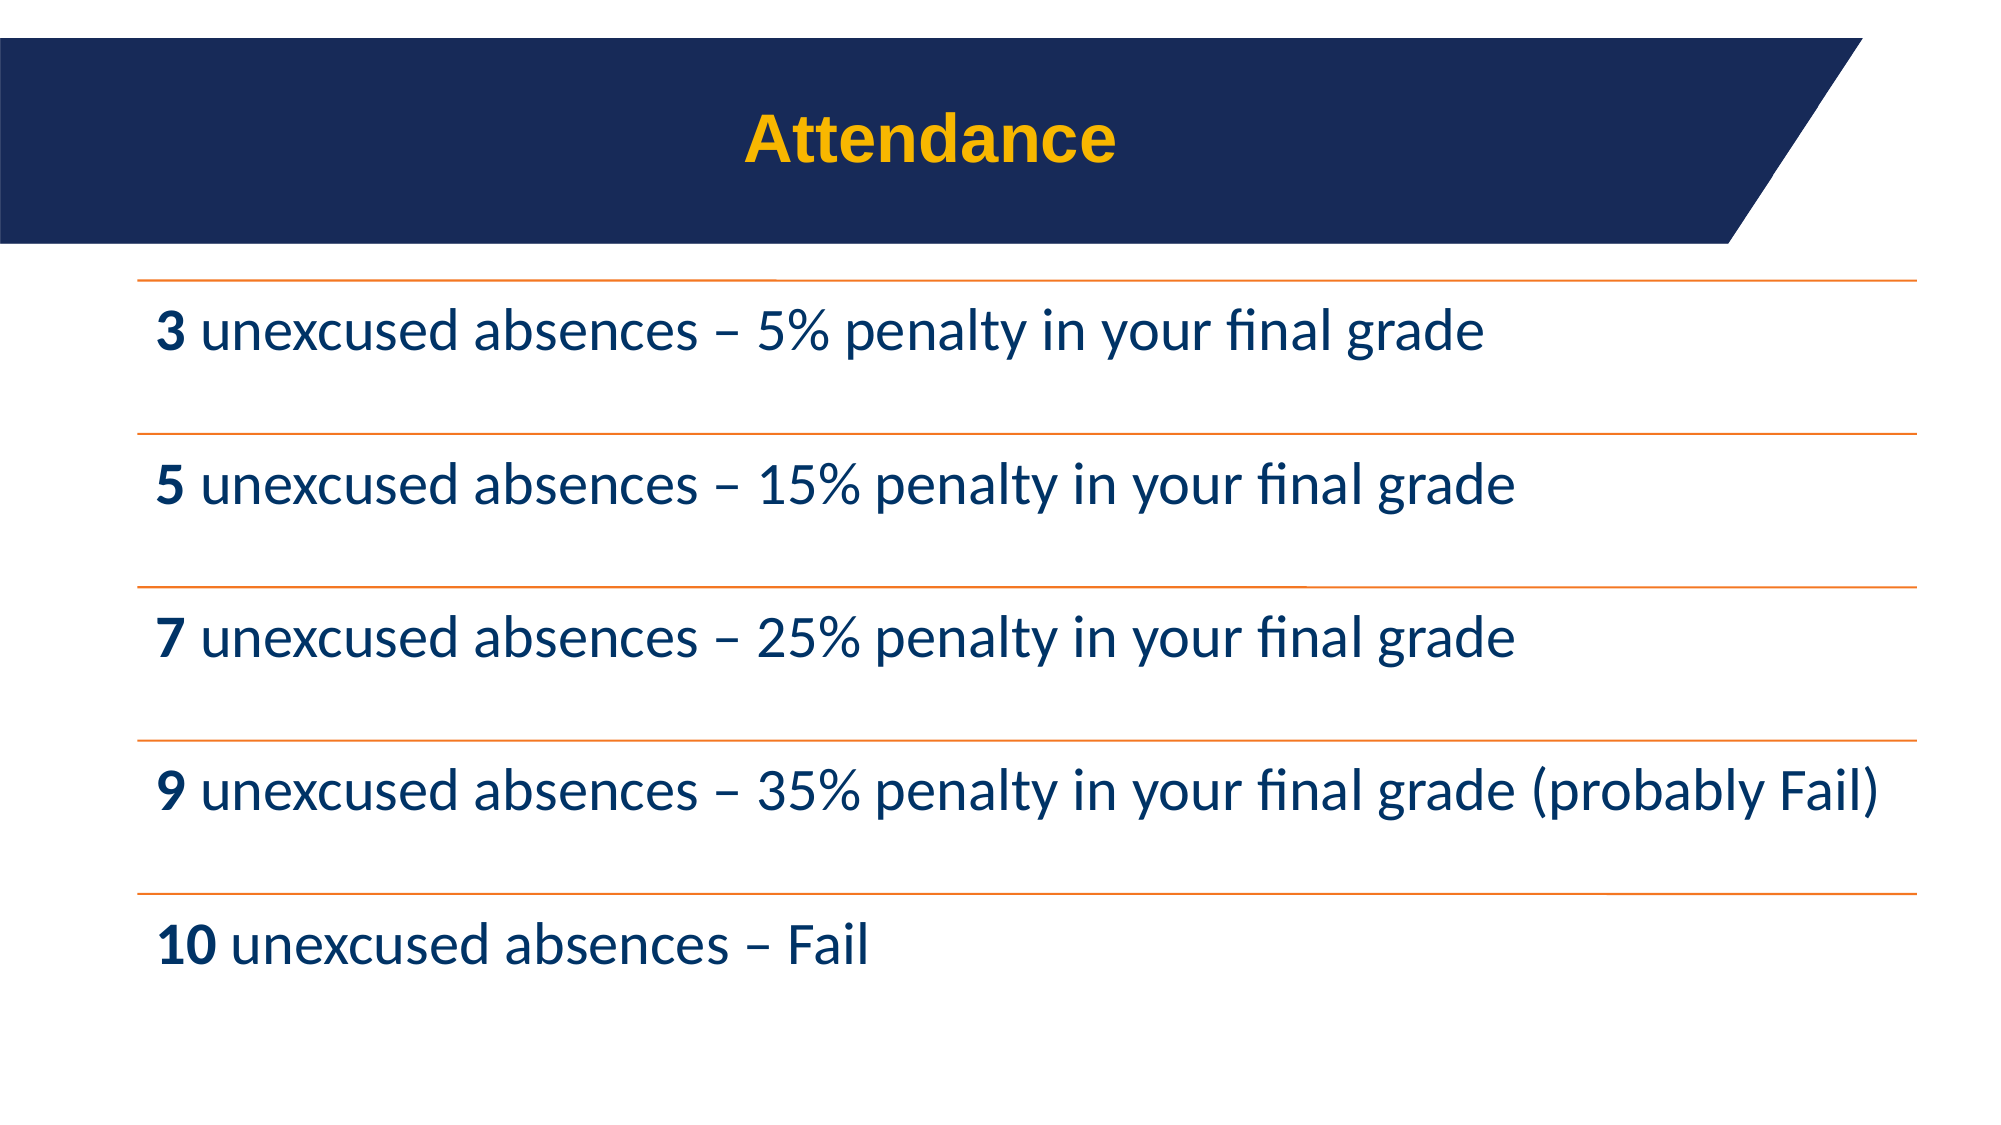

24
# Attendance
3 unexcused absences – 5% penalty in your final grade
5 unexcused absences – 15% penalty in your final grade
7 unexcused absences – 25% penalty in your final grade
9 unexcused absences – 35% penalty in your final grade (probably Fail)
10 unexcused absences – Fail